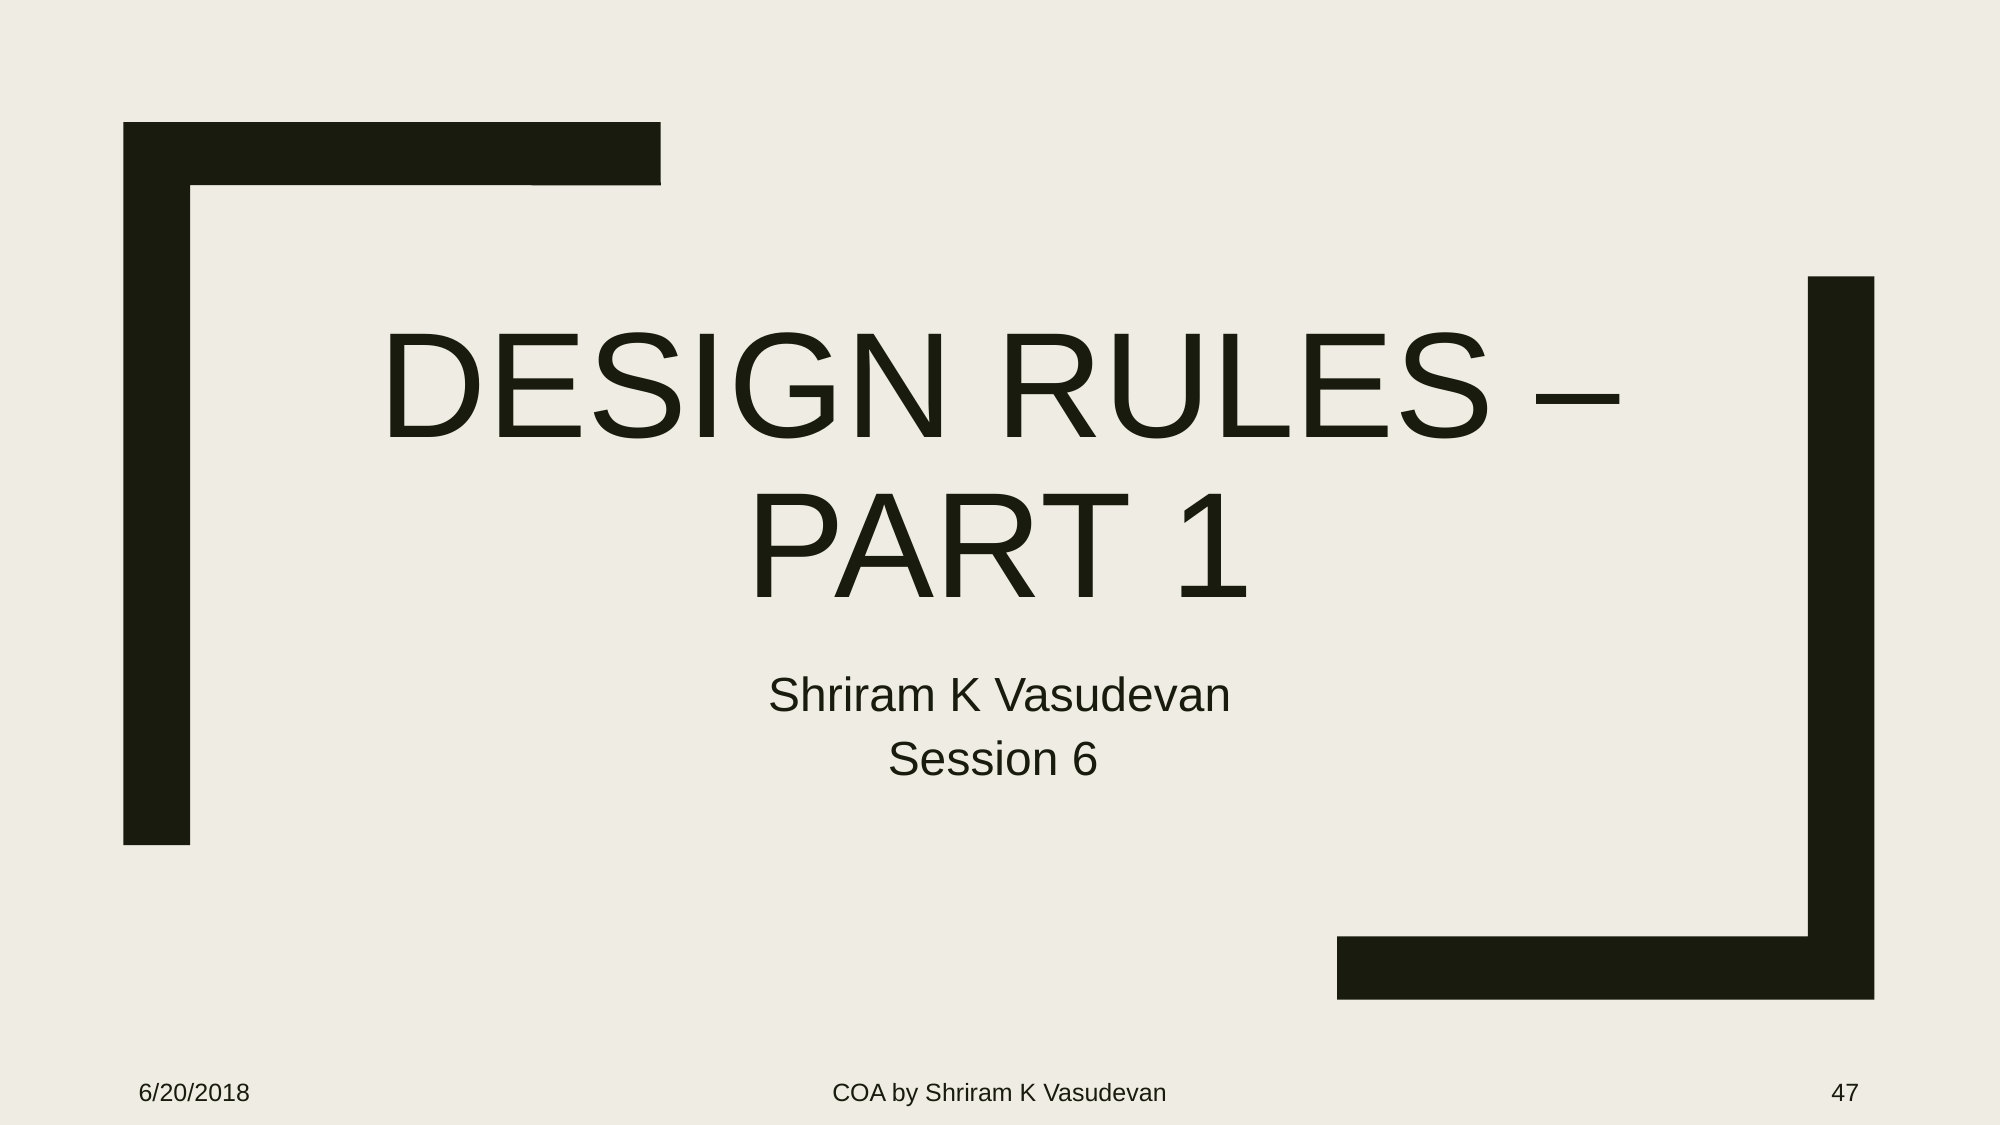

# DESIGN RULES – part 1
Shriram K Vasudevan
Session 6
6/20/2018
COA by Shriram K Vasudevan
47